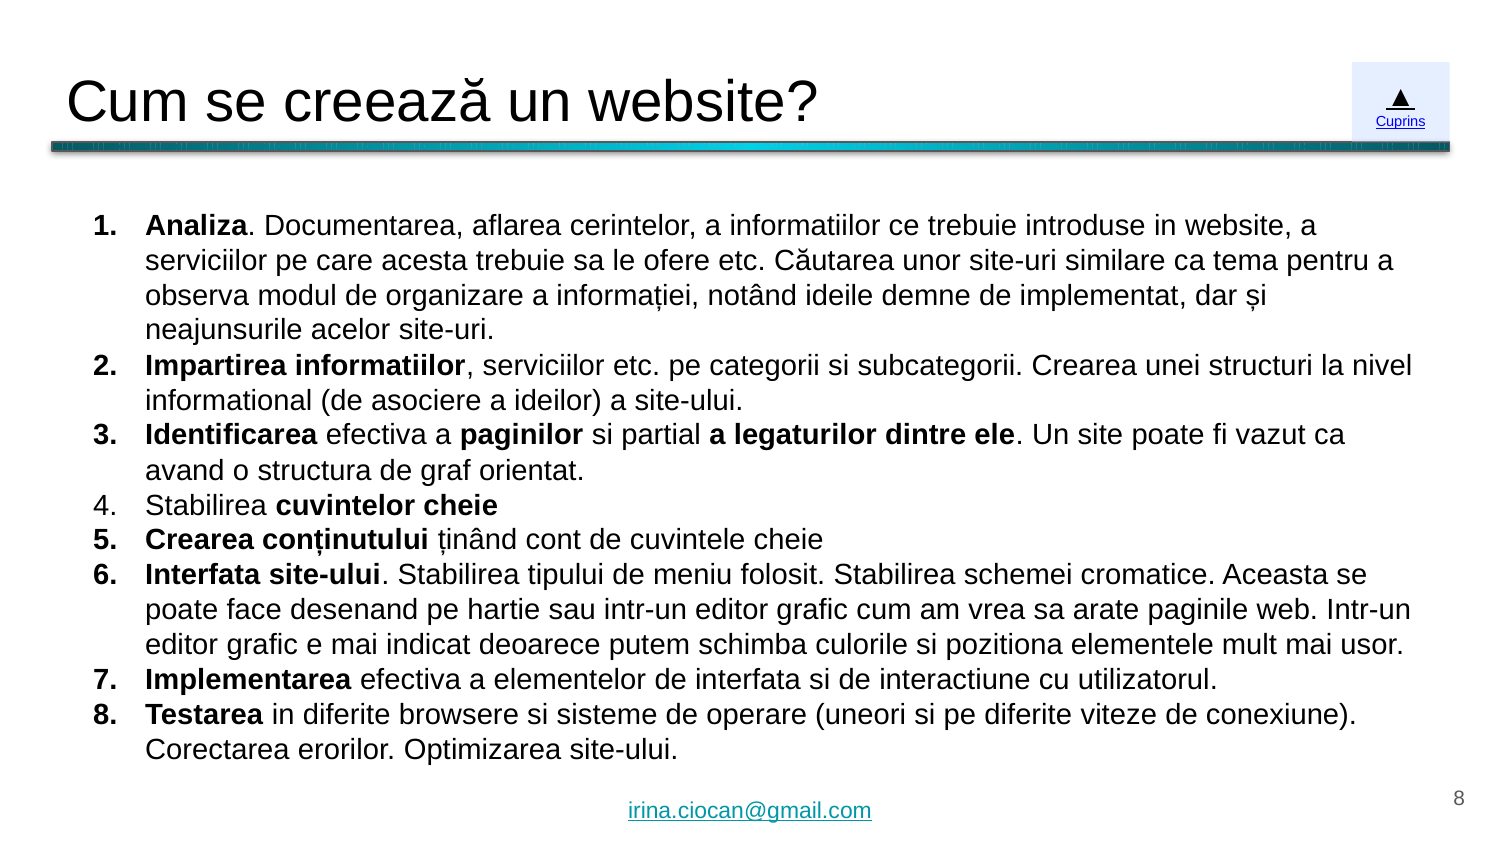

# Cum se creează un website?
▲
Cuprins

Analiza. Documentarea, aflarea cerintelor, a informatiilor ce trebuie introduse in website, a serviciilor pe care acesta trebuie sa le ofere etc. Căutarea unor site-uri similare ca tema pentru a observa modul de organizare a informației, notând ideile demne de implementat, dar și neajunsurile acelor site-uri.
Impartirea informatiilor, serviciilor etc. pe categorii si subcategorii. Crearea unei structuri la nivel informational (de asociere a ideilor) a site-ului.
Identificarea efectiva a paginilor si partial a legaturilor dintre ele. Un site poate fi vazut ca avand o structura de graf orientat.
Stabilirea cuvintelor cheie
Crearea conținutului ținând cont de cuvintele cheie
Interfata site-ului. Stabilirea tipului de meniu folosit. Stabilirea schemei cromatice. Aceasta se poate face desenand pe hartie sau intr-un editor grafic cum am vrea sa arate paginile web. Intr-un editor grafic e mai indicat deoarece putem schimba culorile si pozitiona elementele mult mai usor.
Implementarea efectiva a elementelor de interfata si de interactiune cu utilizatorul.
Testarea in diferite browsere si sisteme de operare (uneori si pe diferite viteze de conexiune). Corectarea erorilor. Optimizarea site-ului.

8
irina.ciocan@gmail.com